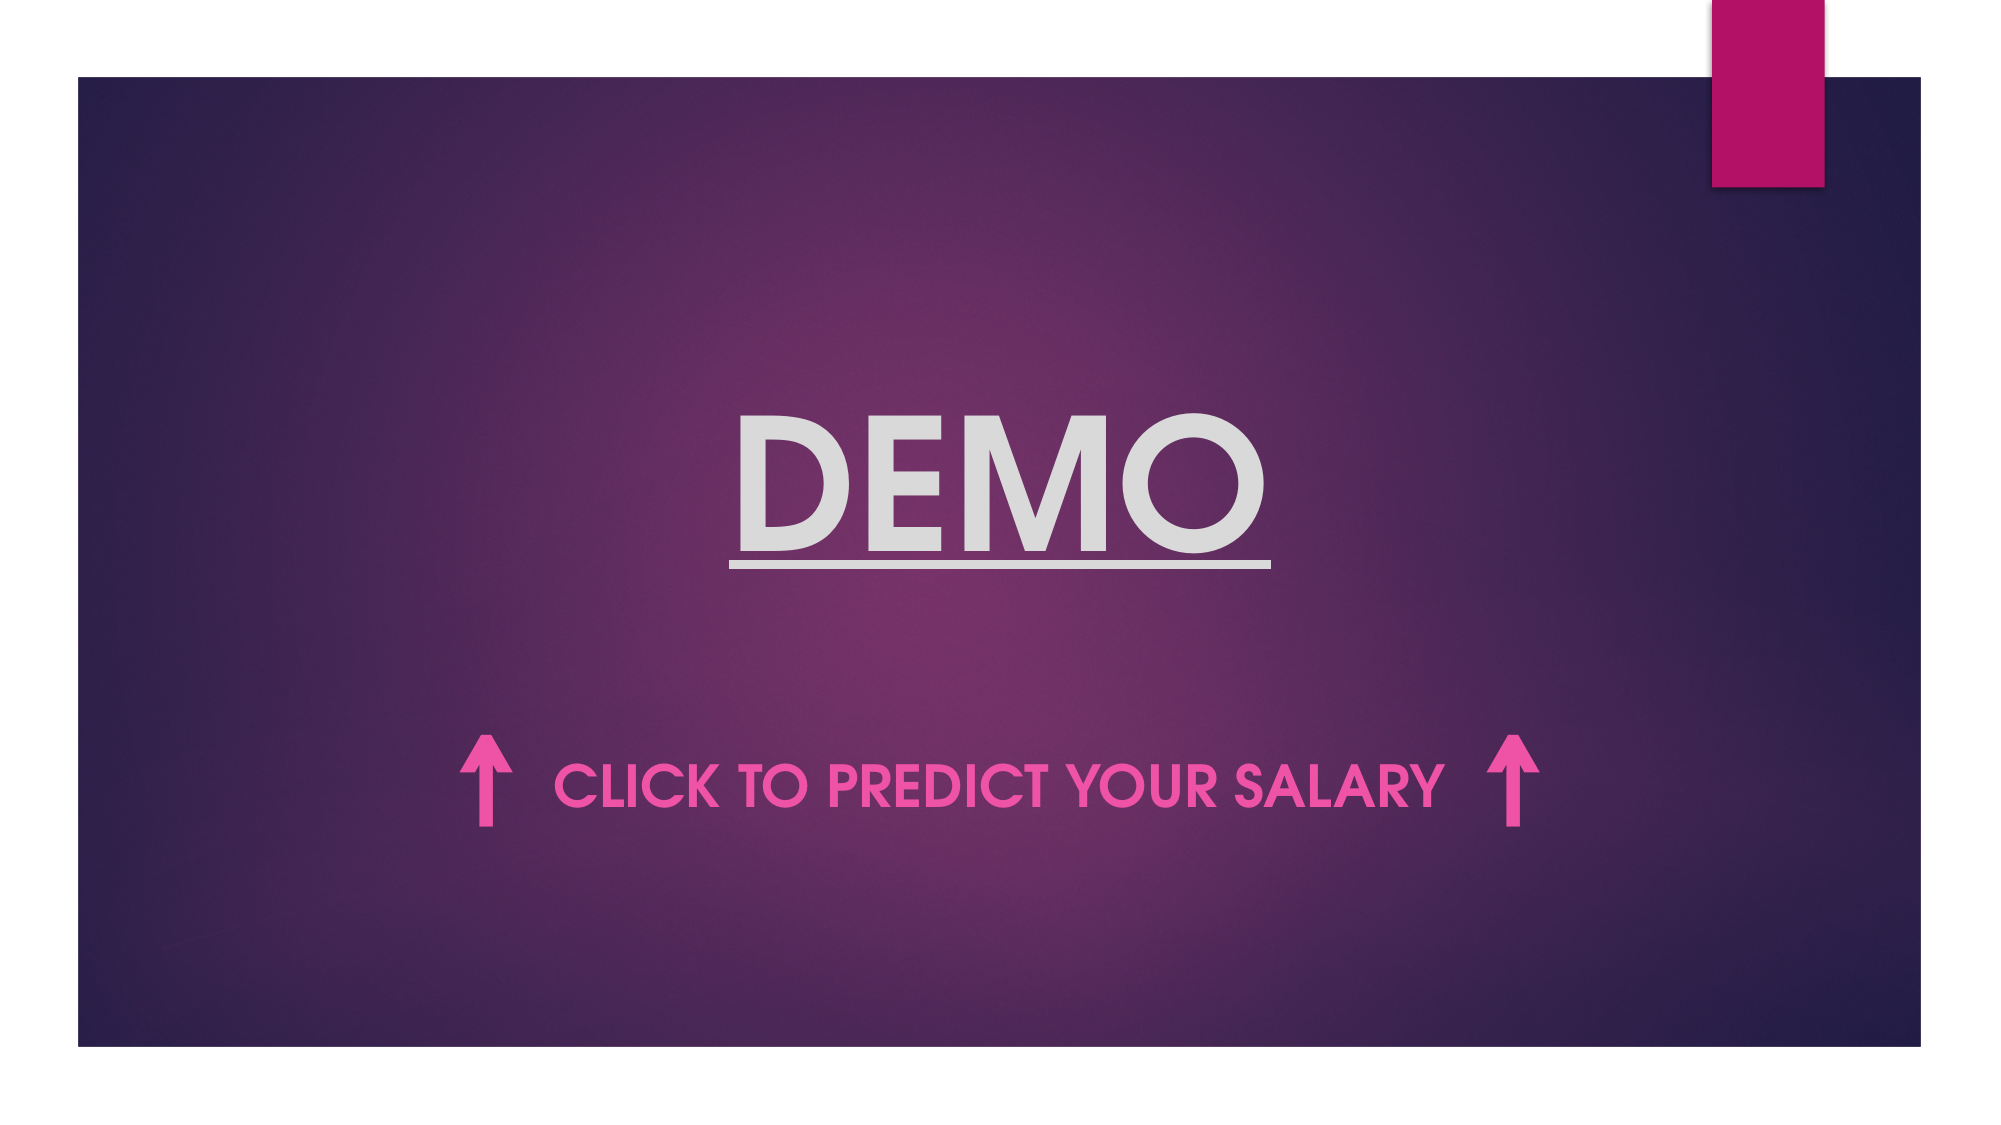

# DEMO

↑  CLICK to predict your salary  ↑